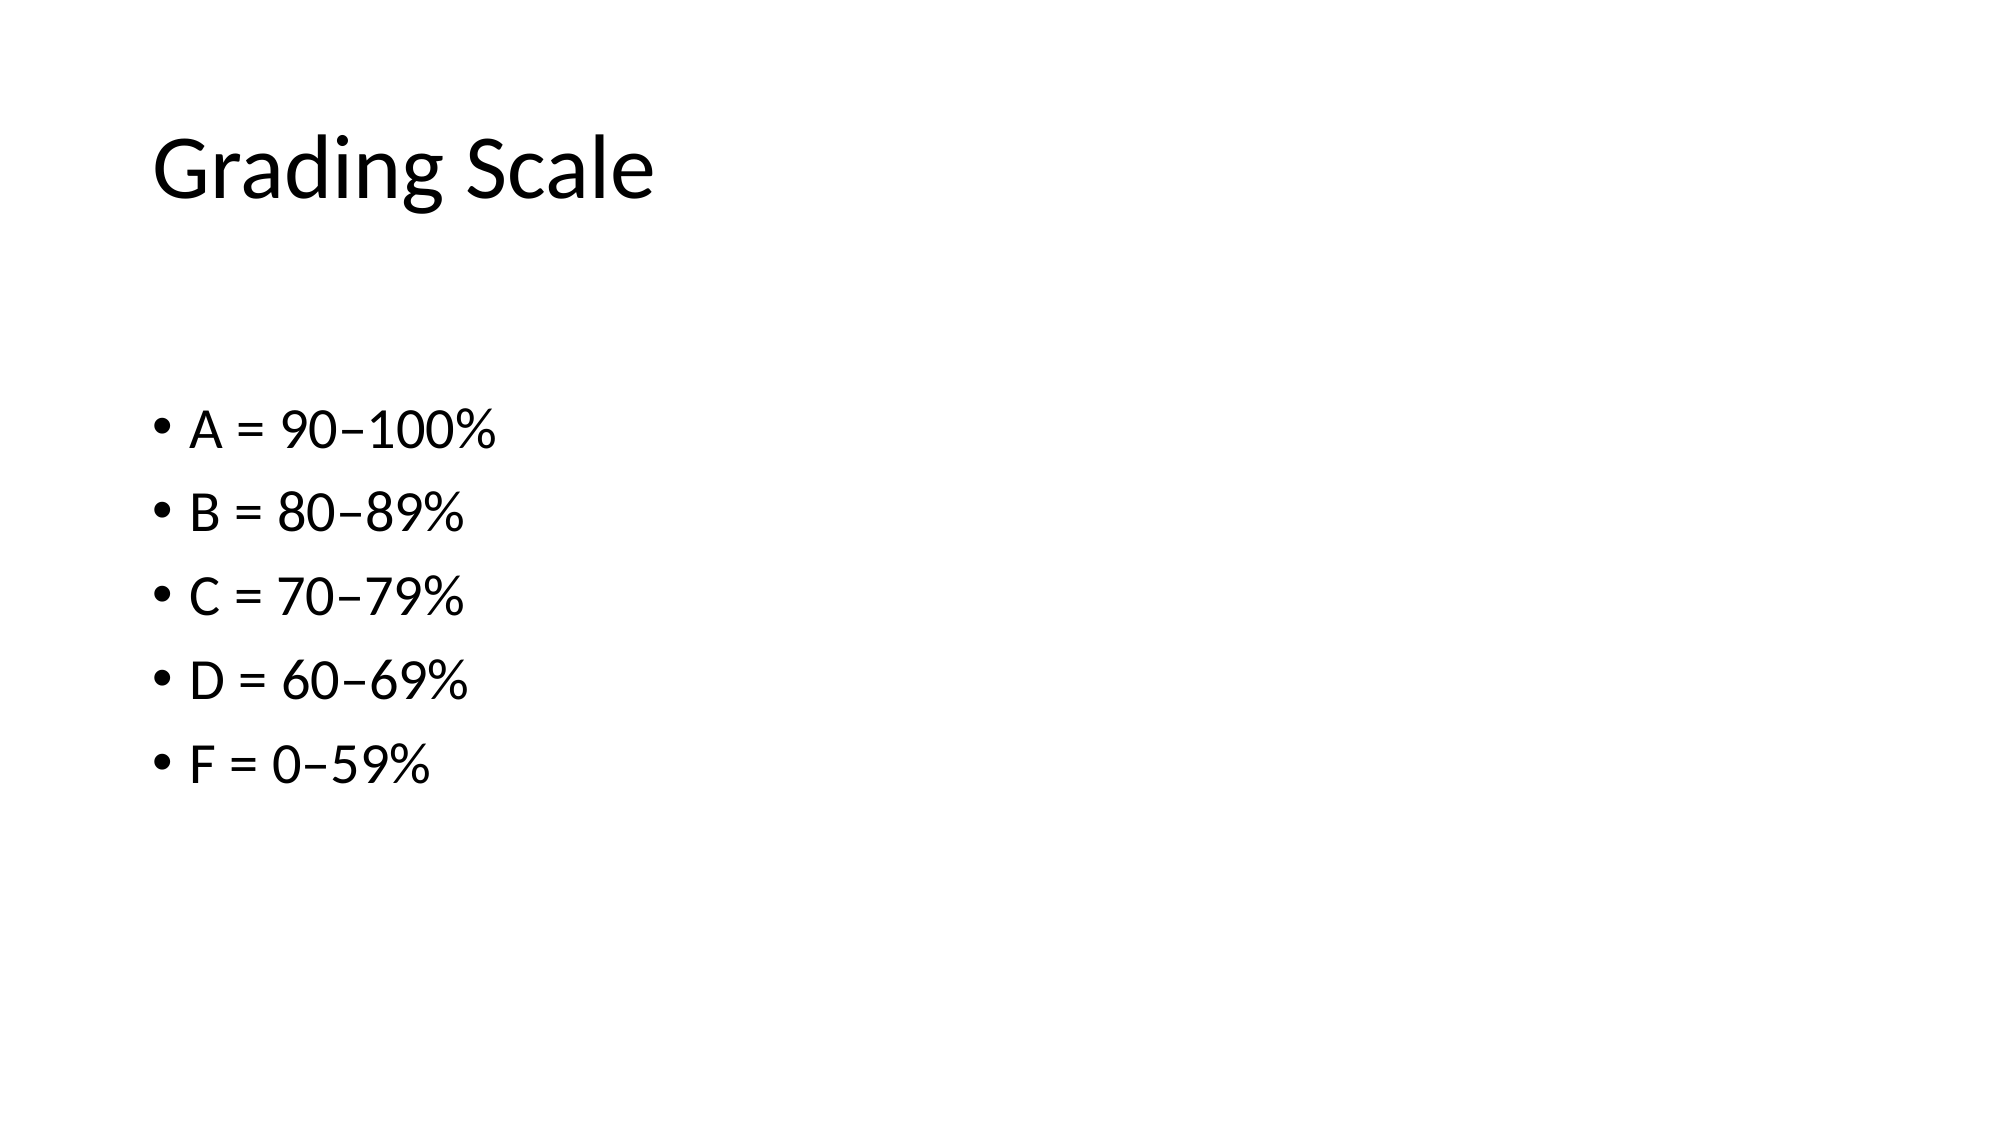

# Grading Scale

A = 90–100%
B = 80–89%
C = 70–79%
D = 60–69%
F = 0–59%